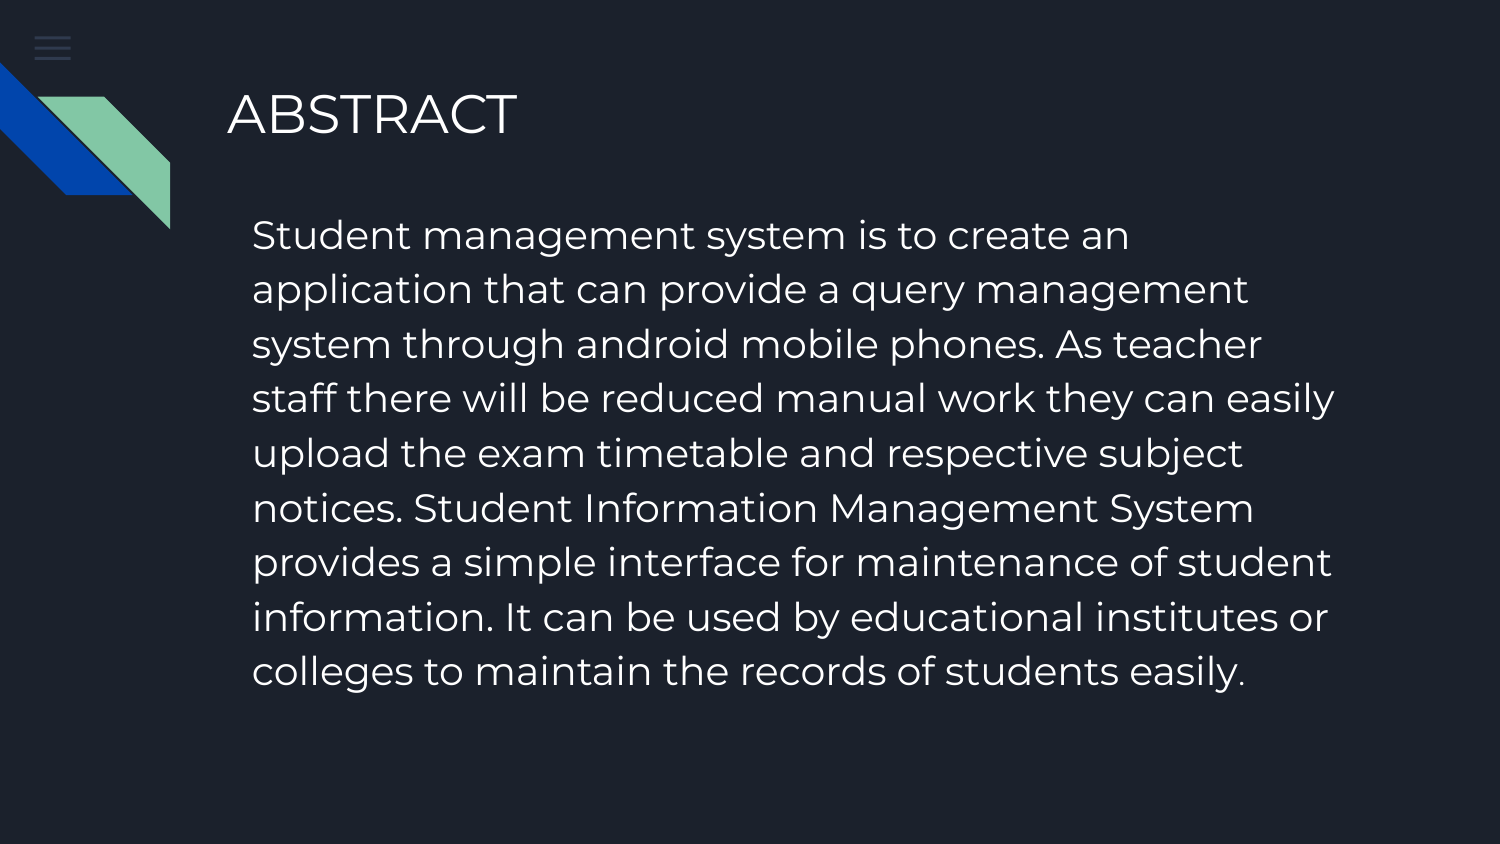

# ABSTRACT
Student management system is to create an application that can provide a query management system through android mobile phones. As teacher staff there will be reduced manual work they can easily upload the exam timetable and respective subject notices. Student Information Management System  provides a simple interface for maintenance of student information. It can be used by educational institutes or colleges to maintain the records of students easily.